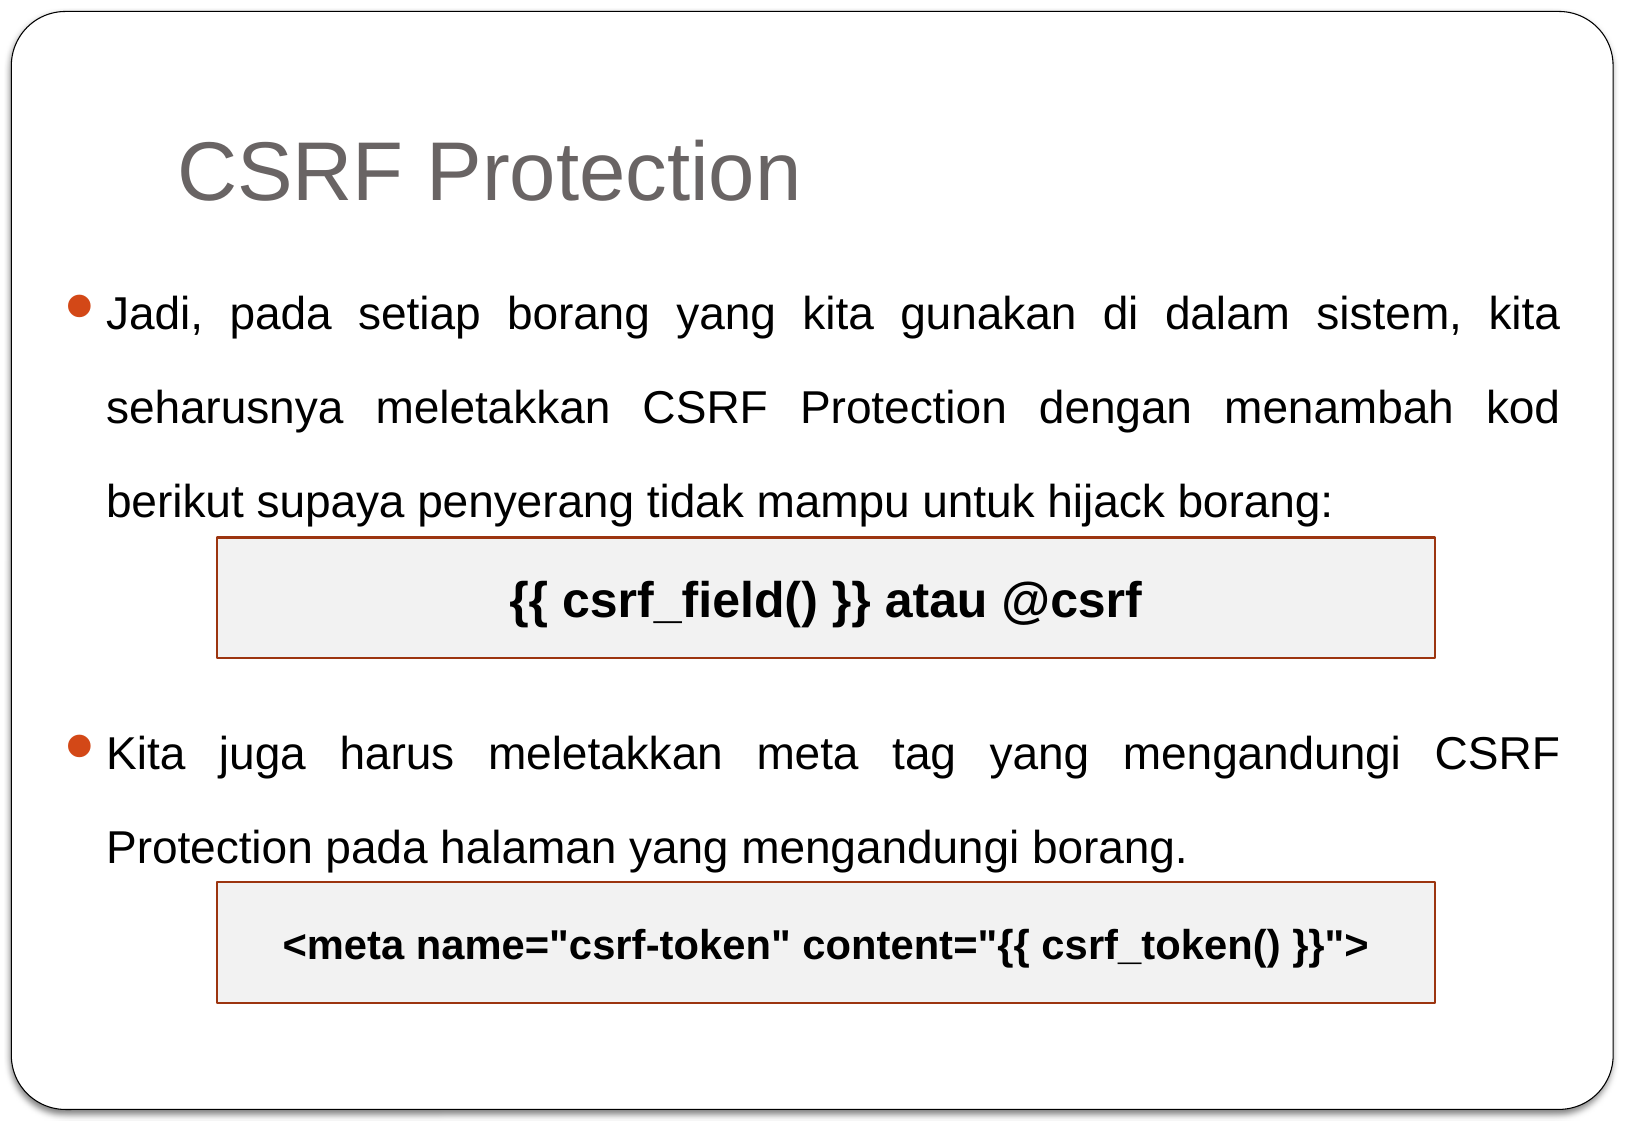

# CSRF Protection
Jadi, pada setiap borang yang kita gunakan di dalam sistem, kita seharusnya meletakkan CSRF Protection dengan menambah kod berikut supaya penyerang tidak mampu untuk hijack borang:

Kita juga harus meletakkan meta tag yang mengandungi CSRF Protection pada halaman yang mengandungi borang.
{{ csrf_field() }} atau @csrf
<meta name="csrf-token" content="{{ csrf_token() }}">